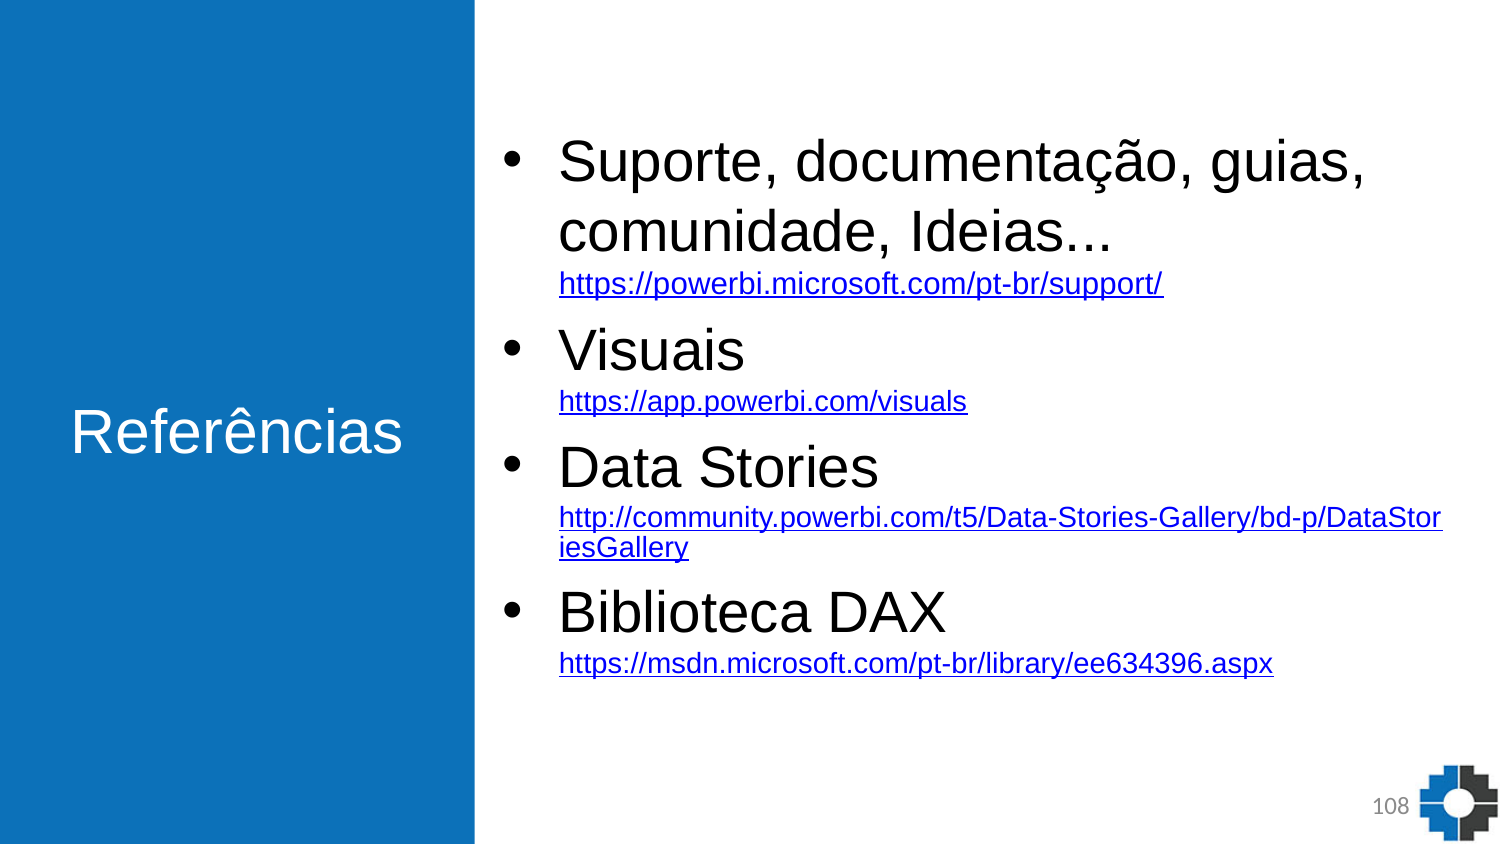

# Referências

Suporte, documentação, guias, comunidade, Ideias...
https://powerbi.microsoft.com/pt-br/support/
Visuais
https://app.powerbi.com/visuals
Data Stories
http://community.powerbi.com/t5/Data-Stories-Gallery/bd-p/DataStoriesGallery
Biblioteca DAX
https://msdn.microsoft.com/pt-br/library/ee634396.aspx

108